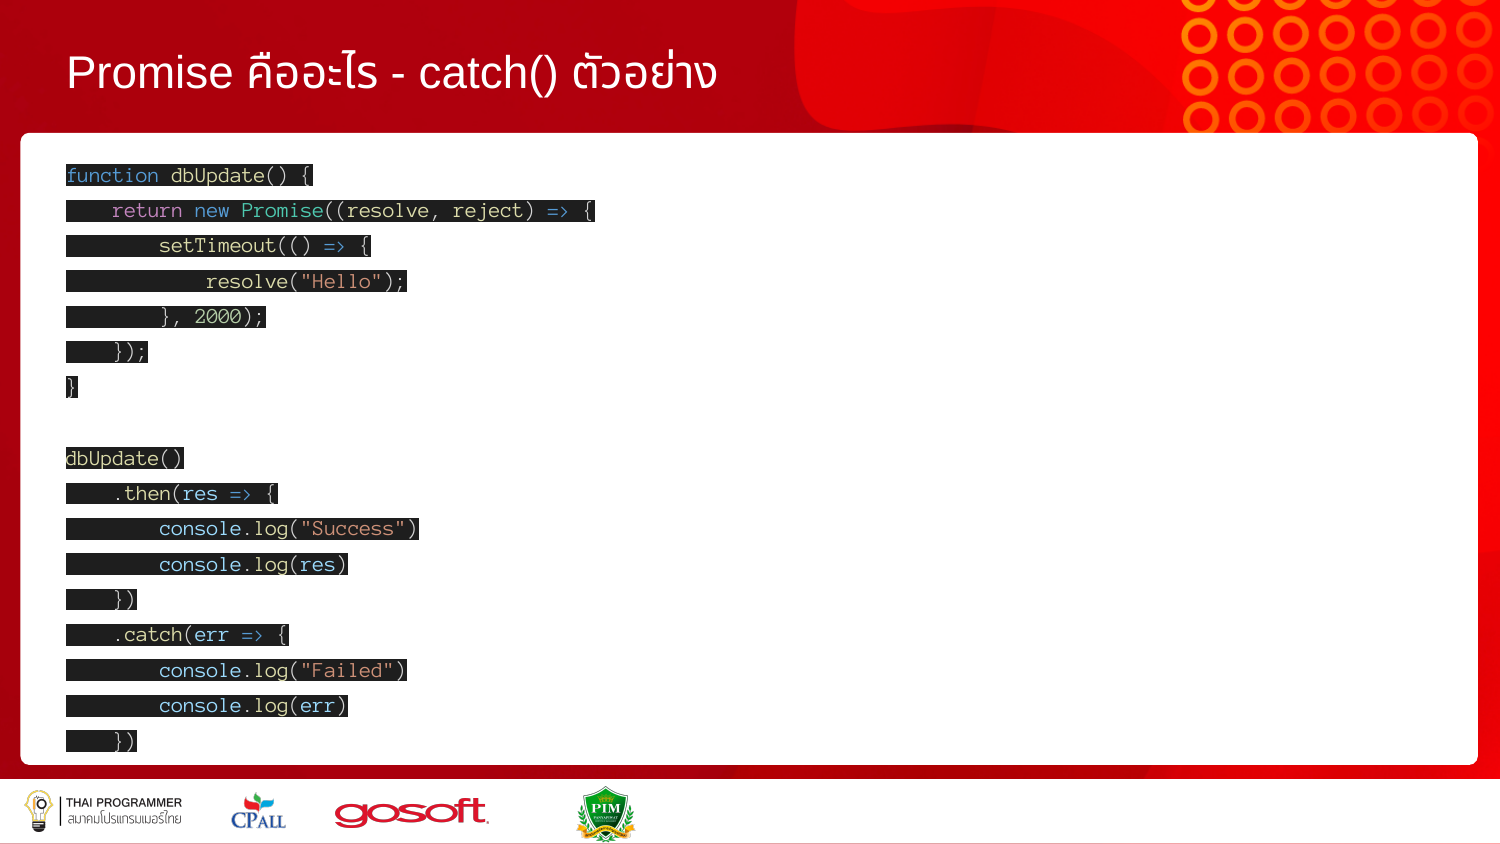

# Promise คืออะไร - catch() ตัวอย่าง
function dbUpdate() {
    return new Promise((resolve, reject) => {
        setTimeout(() => {
            resolve("Hello");
        }, 2000);
    });
}

dbUpdate()
    .then(res => {
        console.log("Success")
        console.log(res)
    })
    .catch(err => {
        console.log("Failed")
        console.log(err)
    })